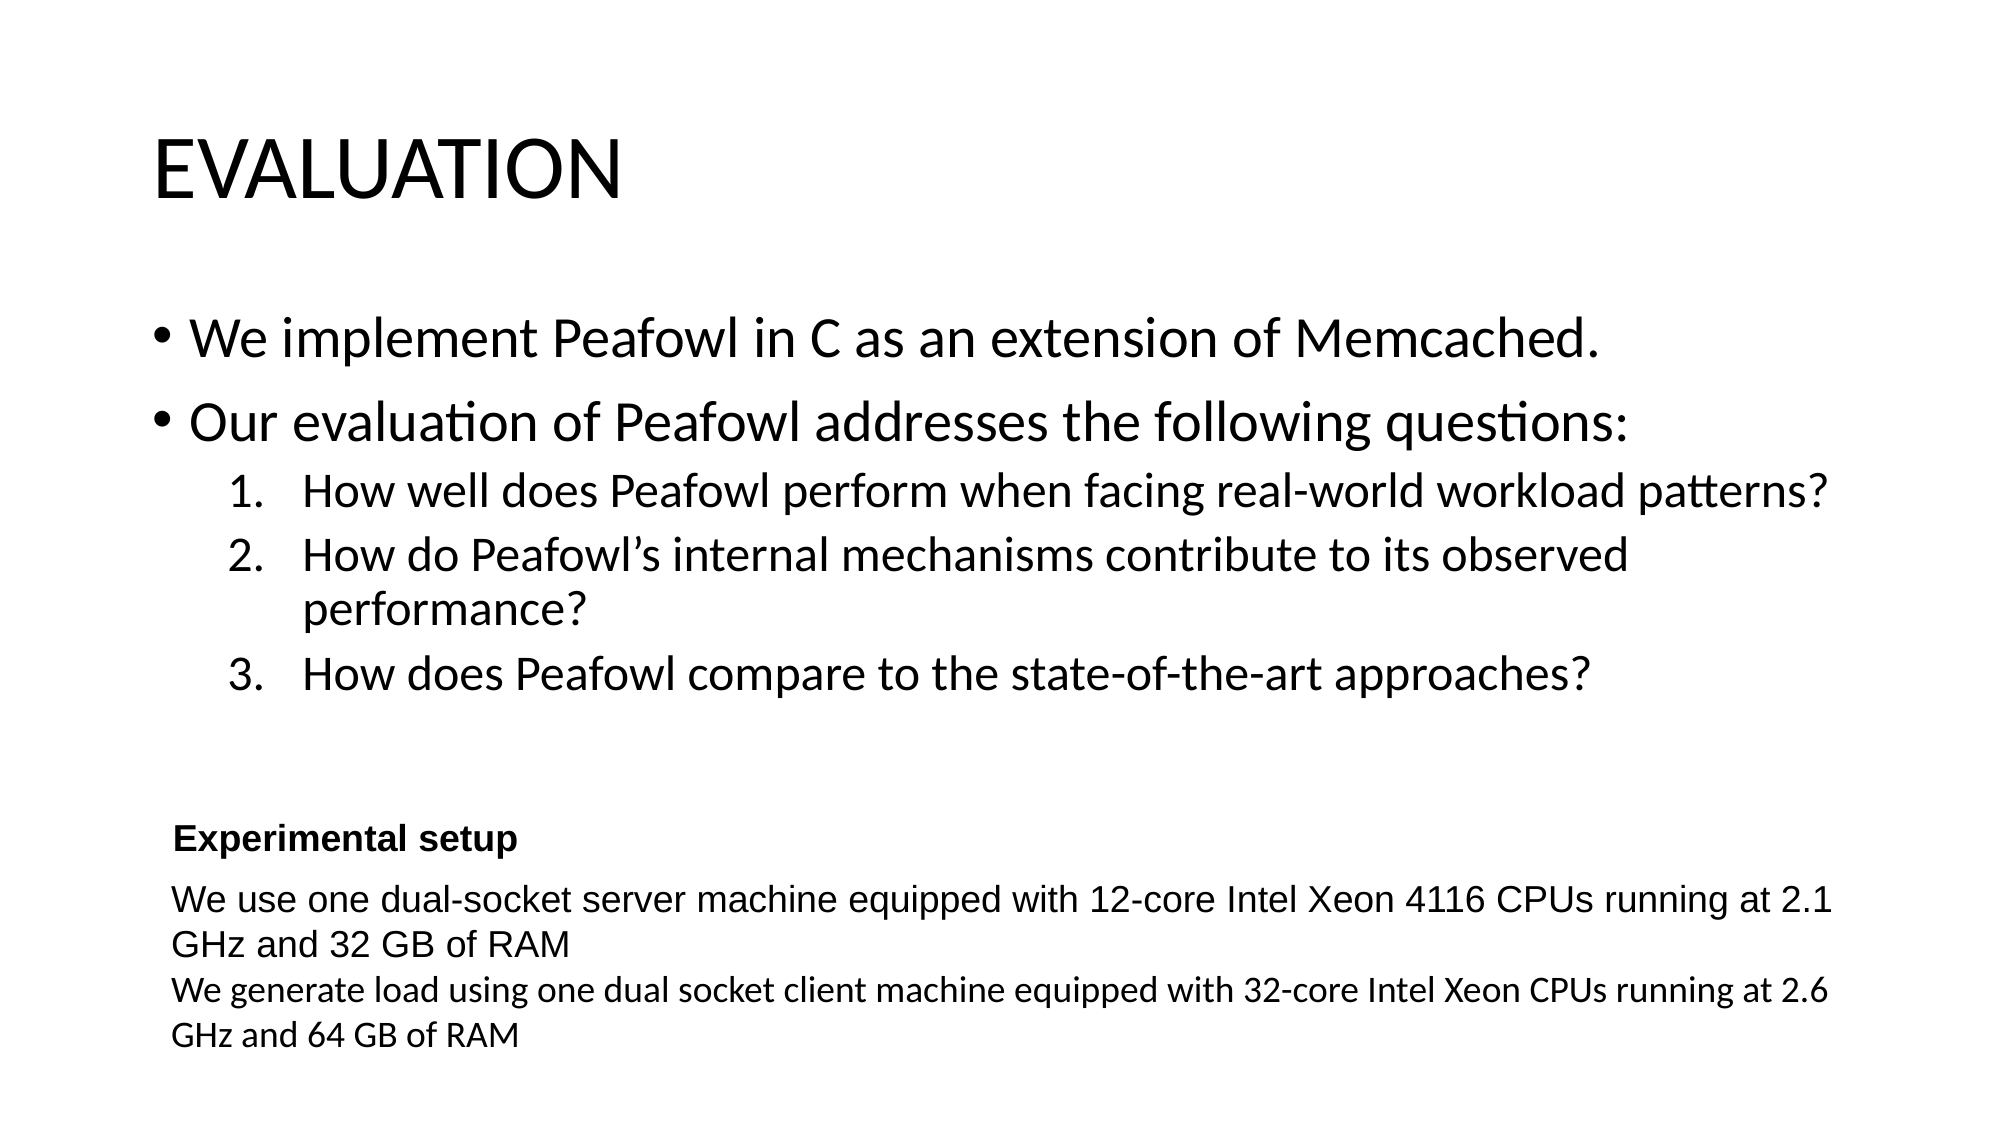

# EVALUATION
We implement Peafowl in C as an extension of Memcached.
Our evaluation of Peafowl addresses the following questions:
How well does Peafowl perform when facing real-world workload patterns?
How do Peafowl’s internal mechanisms contribute to its observed performance?
How does Peafowl compare to the state-of-the-art approaches?
Experimental setup
We use one dual-socket server machine equipped with 12-core Intel Xeon 4116 CPUs running at 2.1 GHz and 32 GB of RAM
We generate load using one dual socket client machine equipped with 32-core Intel Xeon CPUs running at 2.6 GHz and 64 GB of RAM